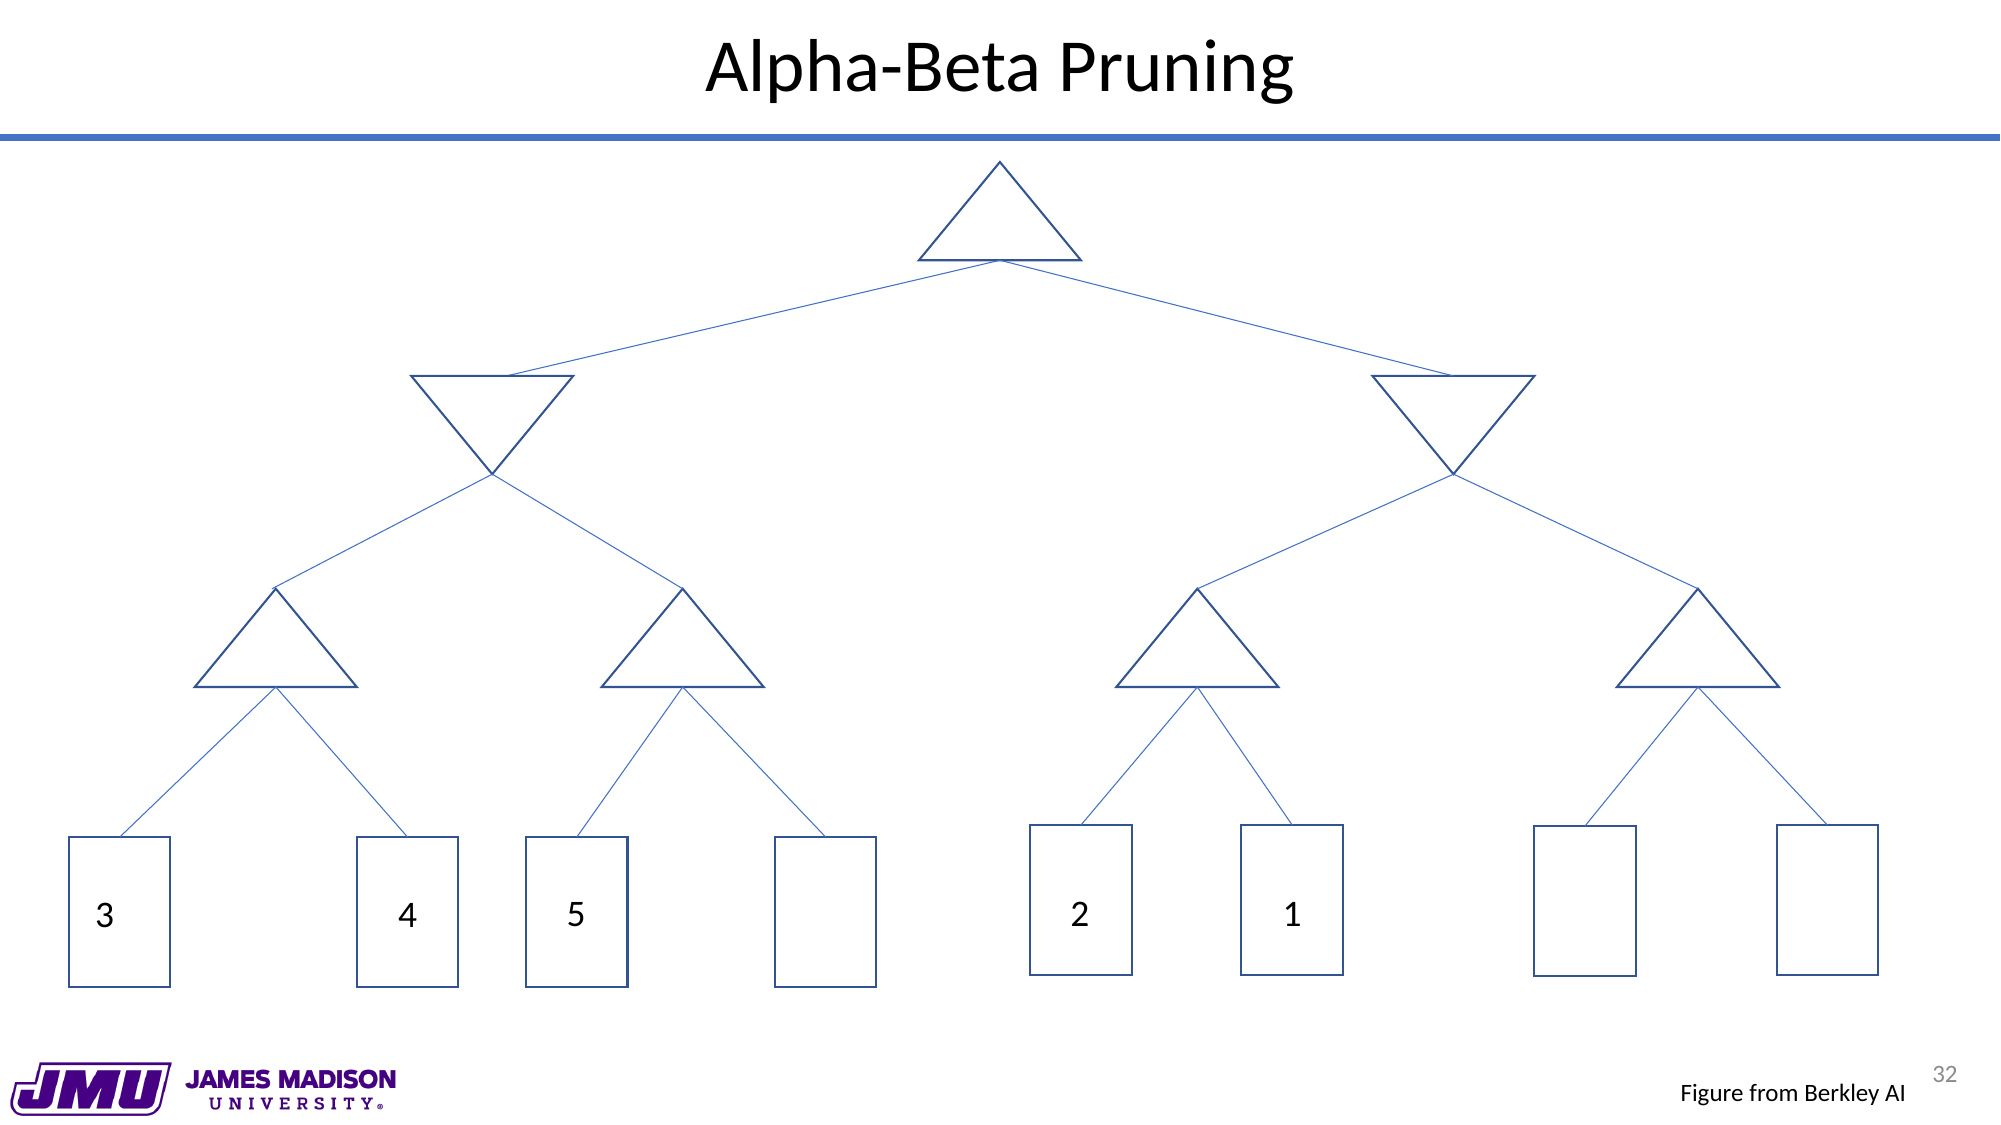

Alpha-Beta Pruning

5
2
1
3
4
32
Figure from Berkley AI